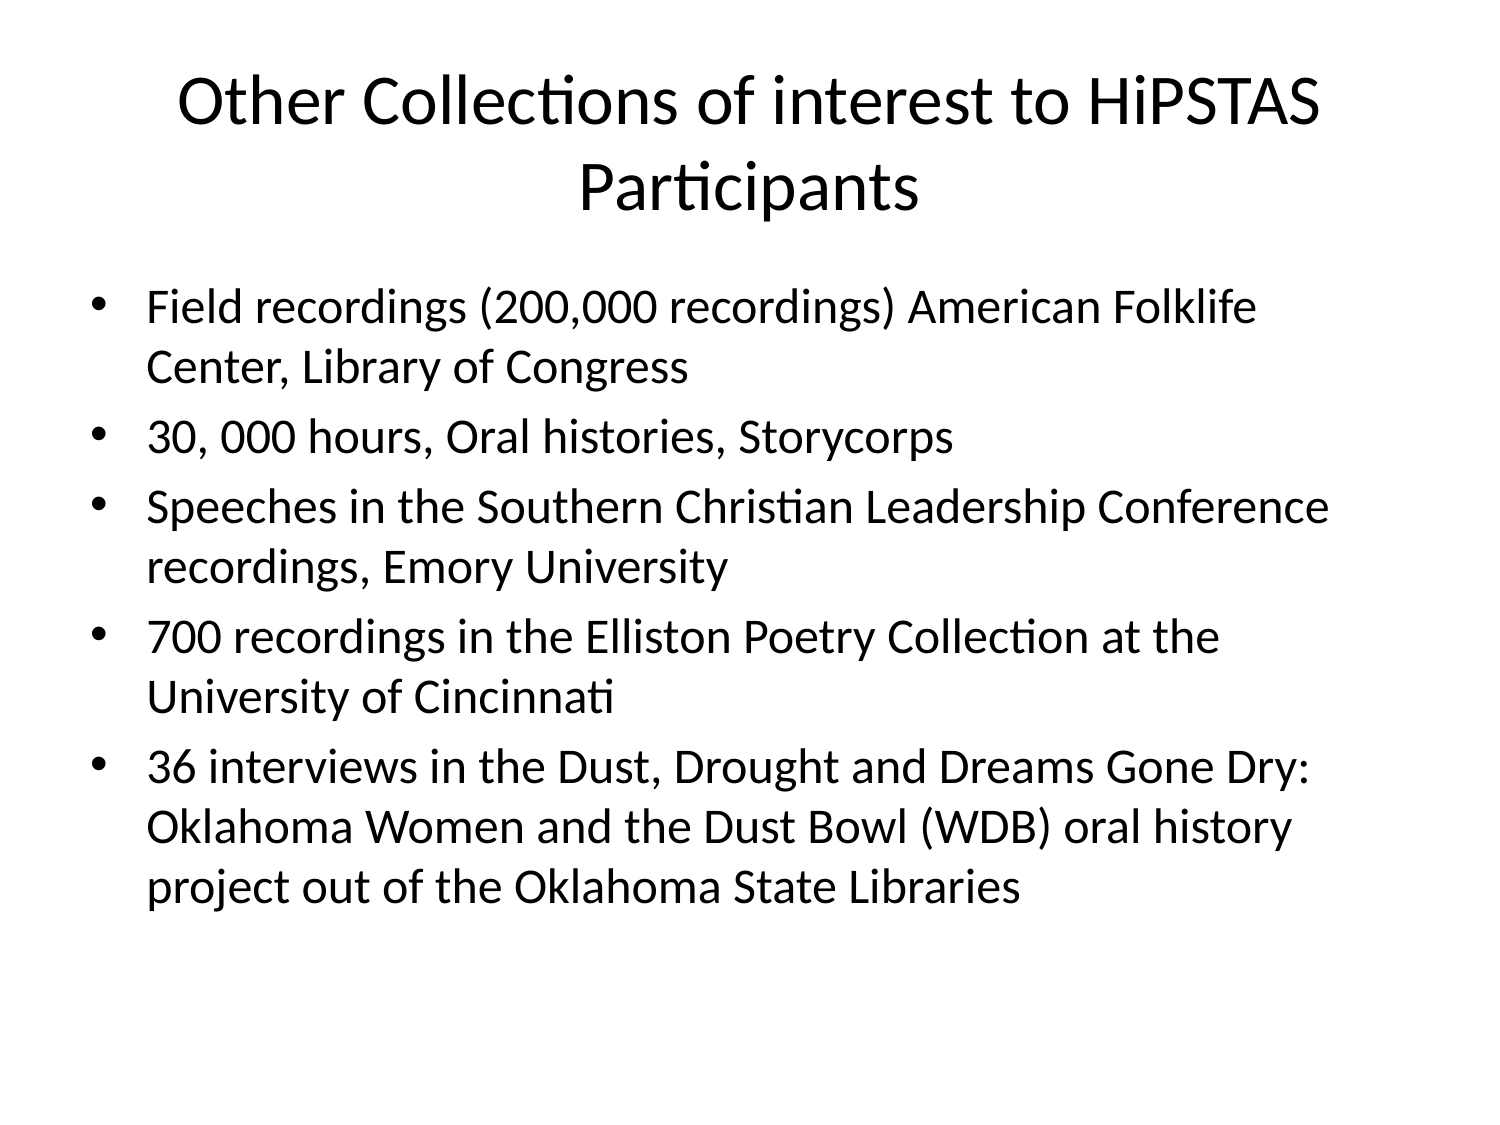

# Other Collections of interest to HiPSTAS Participants
Field recordings (200,000 recordings) American Folklife Center, Library of Congress
30, 000 hours, Oral histories, Storycorps
Speeches in the Southern Christian Leadership Conference recordings, Emory University
700 recordings in the Elliston Poetry Collection at the University of Cincinnati
36 interviews in the Dust, Drought and Dreams Gone Dry: Oklahoma Women and the Dust Bowl (WDB) oral history project out of the Oklahoma State Libraries